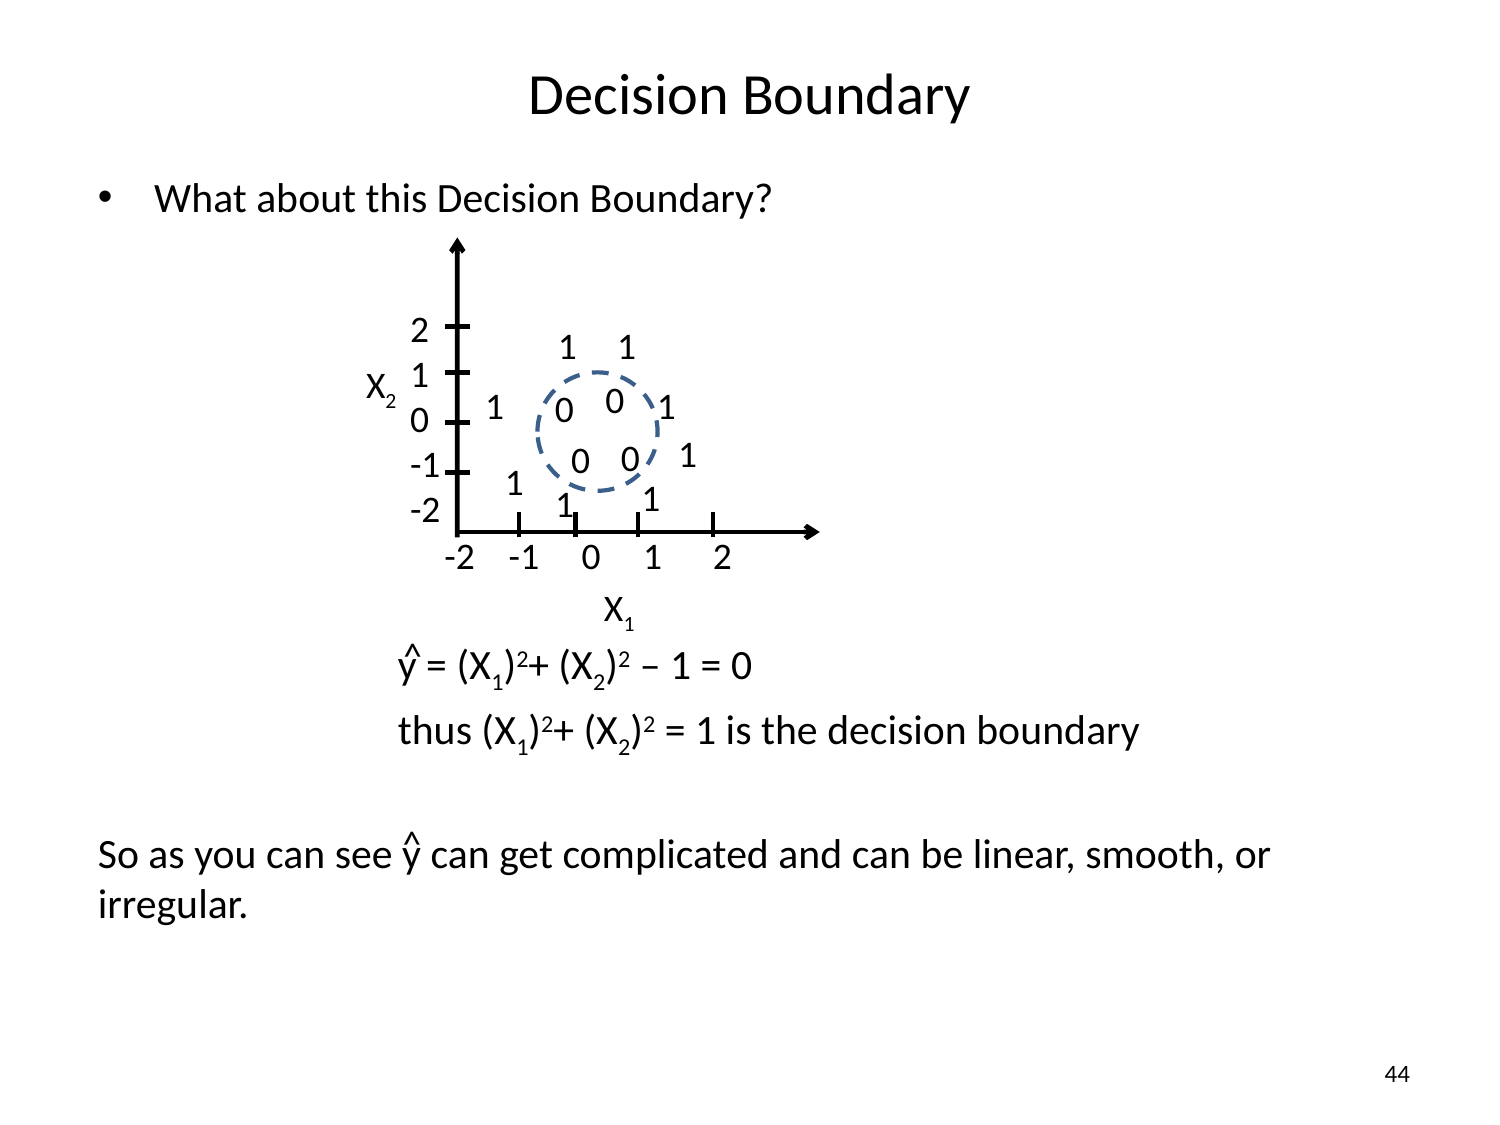

# Decision Boundary
What about this Decision Boundary?

		y = (X1)2+ (X2)2 – 1 = 0
		thus (X1)2+ (X2)2 = 1 is the decision boundary

So as you can see y can get complicated and can be linear, smooth, or irregular.

2
1
0
-1
-2
1
1
X2
0

1
1
0
1
0
0
1
1
1
-2    -1     0     1      2
X1
^
^
44